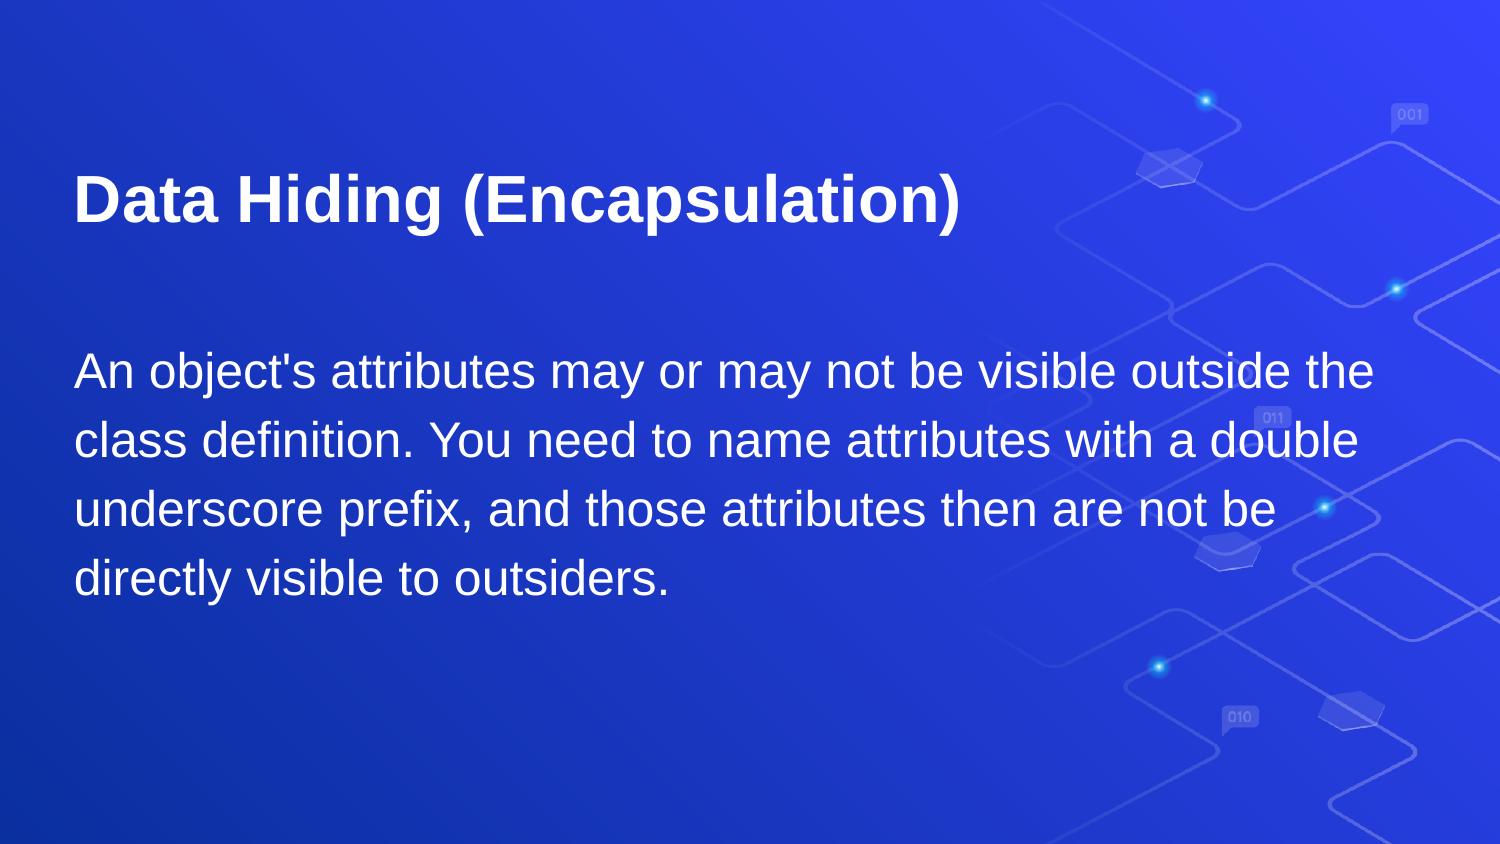

Data Hiding (Encapsulation)

An object's attributes may or may not be visible outside the class definition. You need to name attributes with a double underscore prefix, and those attributes then are not be directly visible to outsiders.